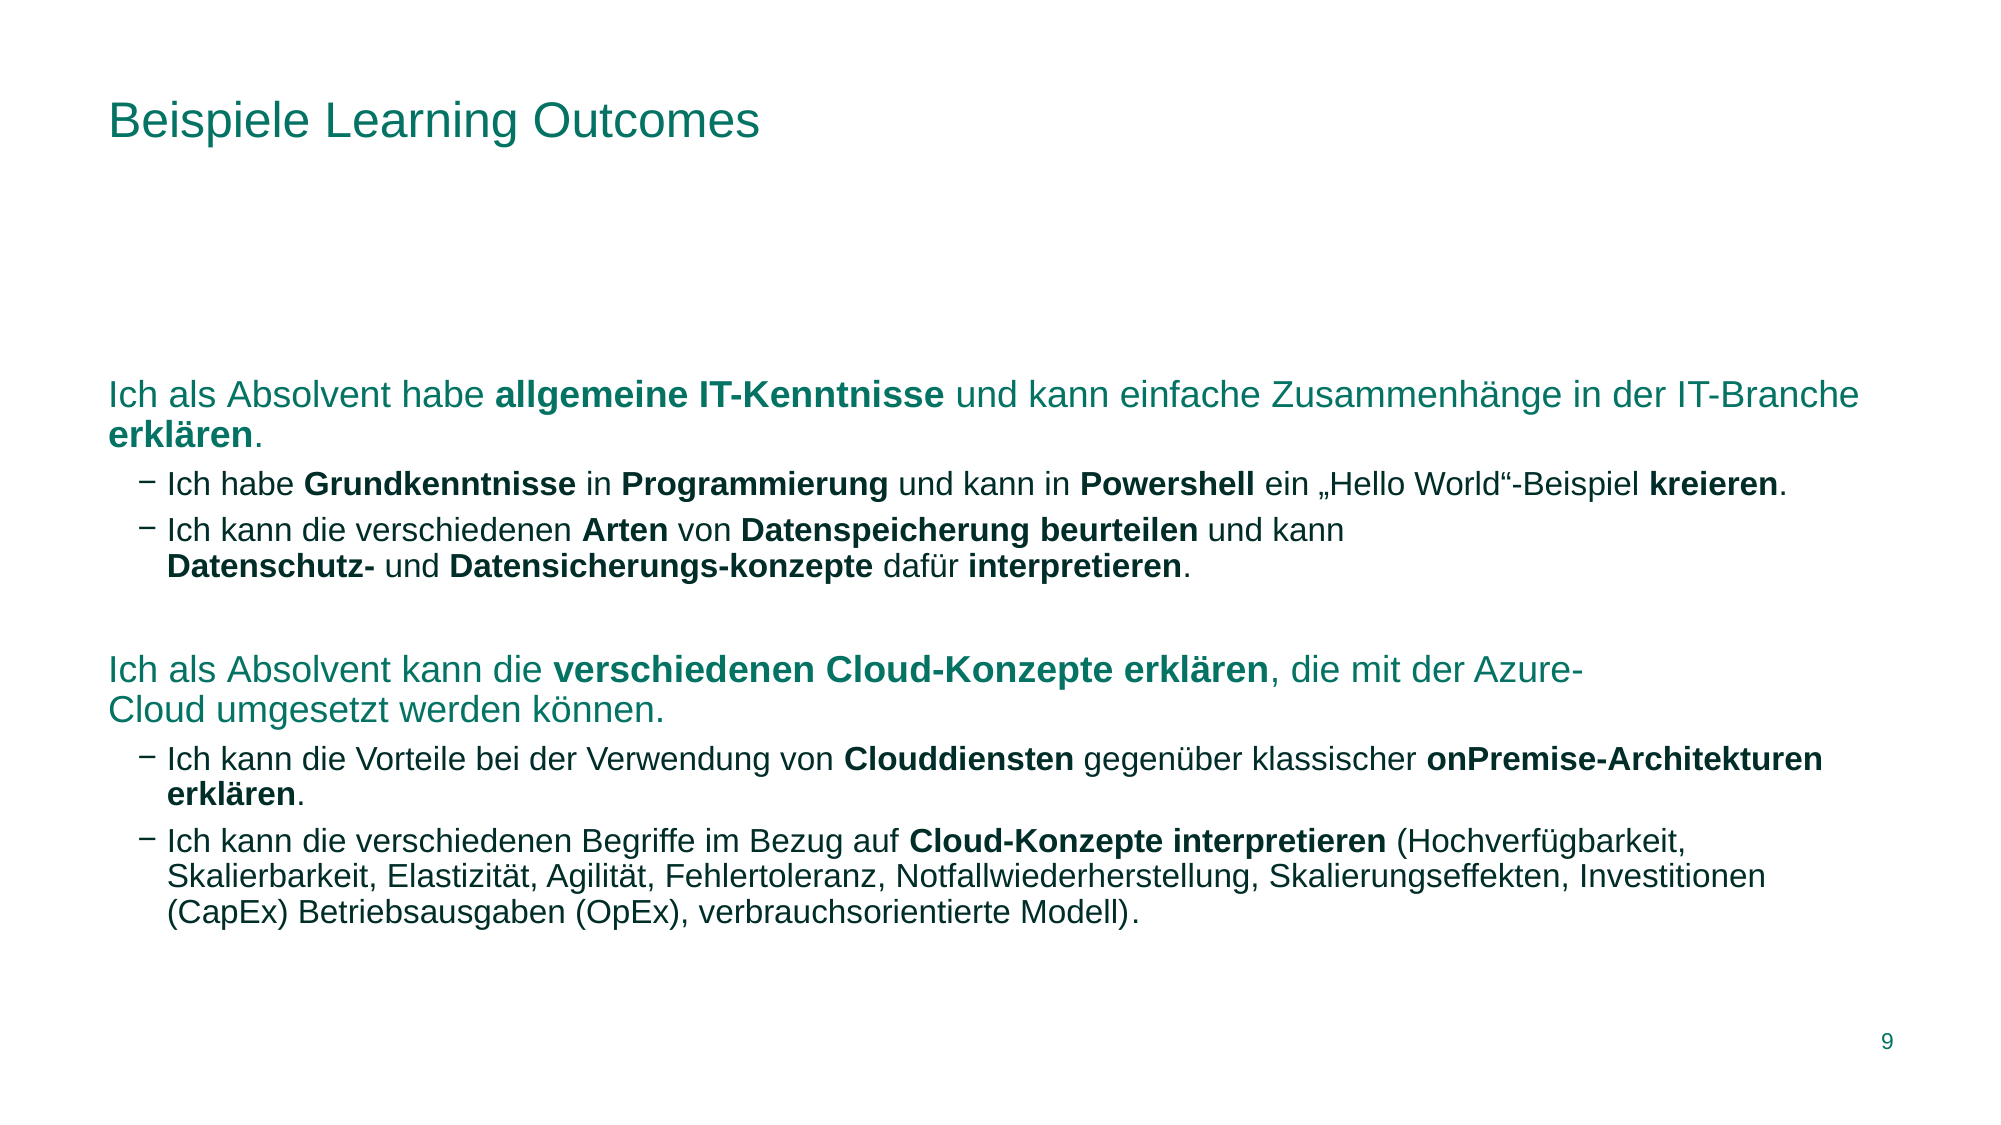

# Beispiele Learning Outcomes
Ich als Absolvent habe allgemeine IT-Kenntnisse und kann einfache Zusammenhänge in der IT-Branche erklären.​
Ich habe Grundkenntnisse in Programmierung und kann in Powershell ein „Hello World“-Beispiel kreieren.​
Ich kann die verschiedenen Arten von Datenspeicherung beurteilen und kann Datenschutz- und Datensicherungs-konzepte dafür interpretieren.​

Ich als Absolvent kann die verschiedenen Cloud-Konzepte erklären, die mit der Azure-Cloud umgesetzt werden können.​
Ich kann die Vorteile bei der Verwendung von Clouddiensten gegenüber klassischer onPremise-Architekturen erklären.​
Ich kann die verschiedenen Begriffe im Bezug auf Cloud-Konzepte interpretieren​ (Hochverfügbarkeit, Skalierbarkeit, Elastizität, Agilität, Fehlertoleranz, Notfallwiederherstellung, Skalierungseffekten, Investitionen (CapEx) Betriebsausgaben (OpEx), verbrauchsorientierte Modell)​.

9